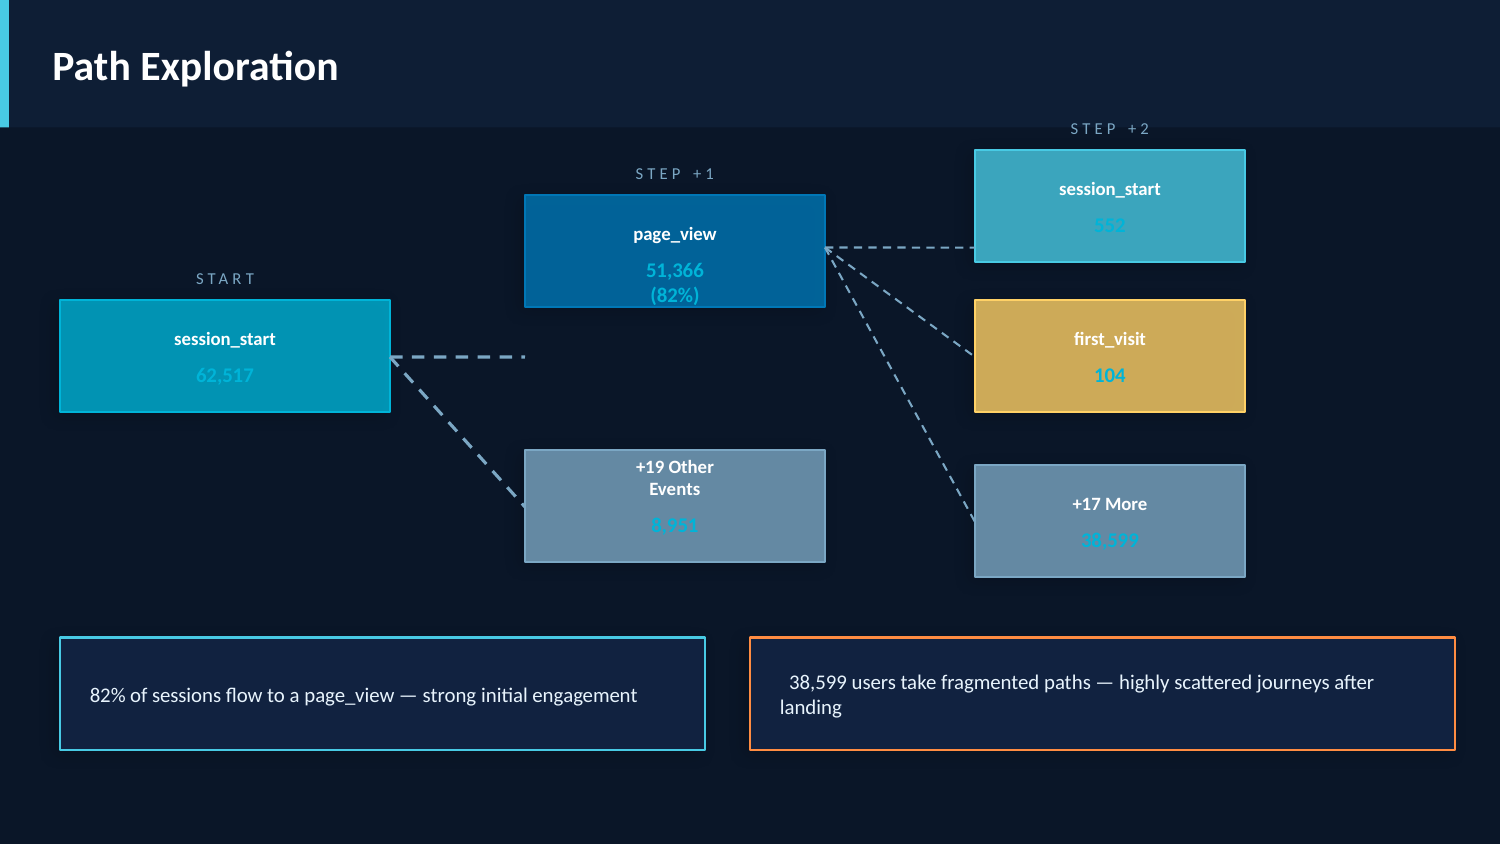

Path Exploration
STEP +2
STEP +1

session_start

page_view
552

51,366
(82%)
START

session_start

first_visit
62,517
104

+19 Other
Events

+17 More
8,951
38,599

82% of sessions flow to a page_view — strong initial engagement
  38,599 users take fragmented paths — highly scattered journeys after landing